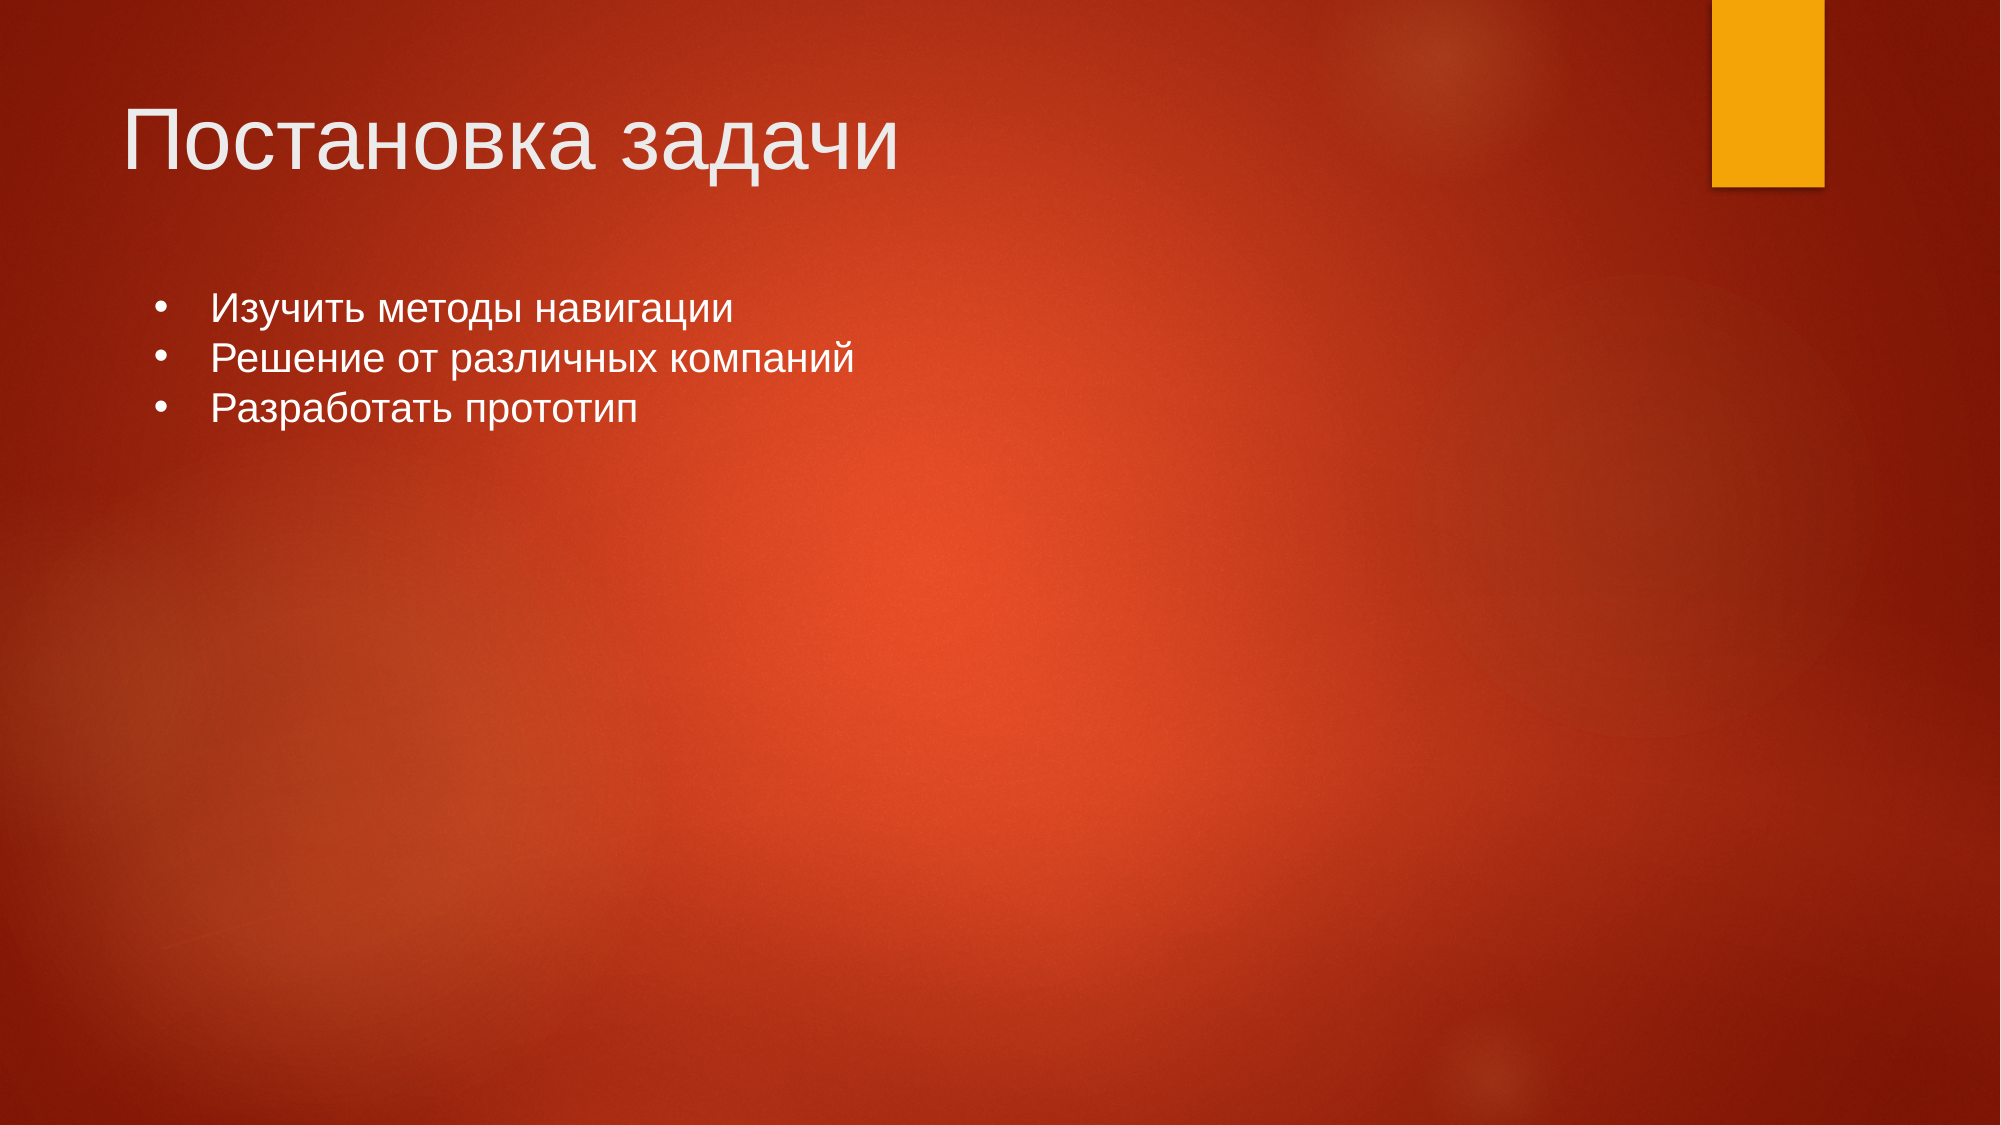

# Постановка задачи
Изучить методы навигации
Решение от различных компаний
Разработать прототип